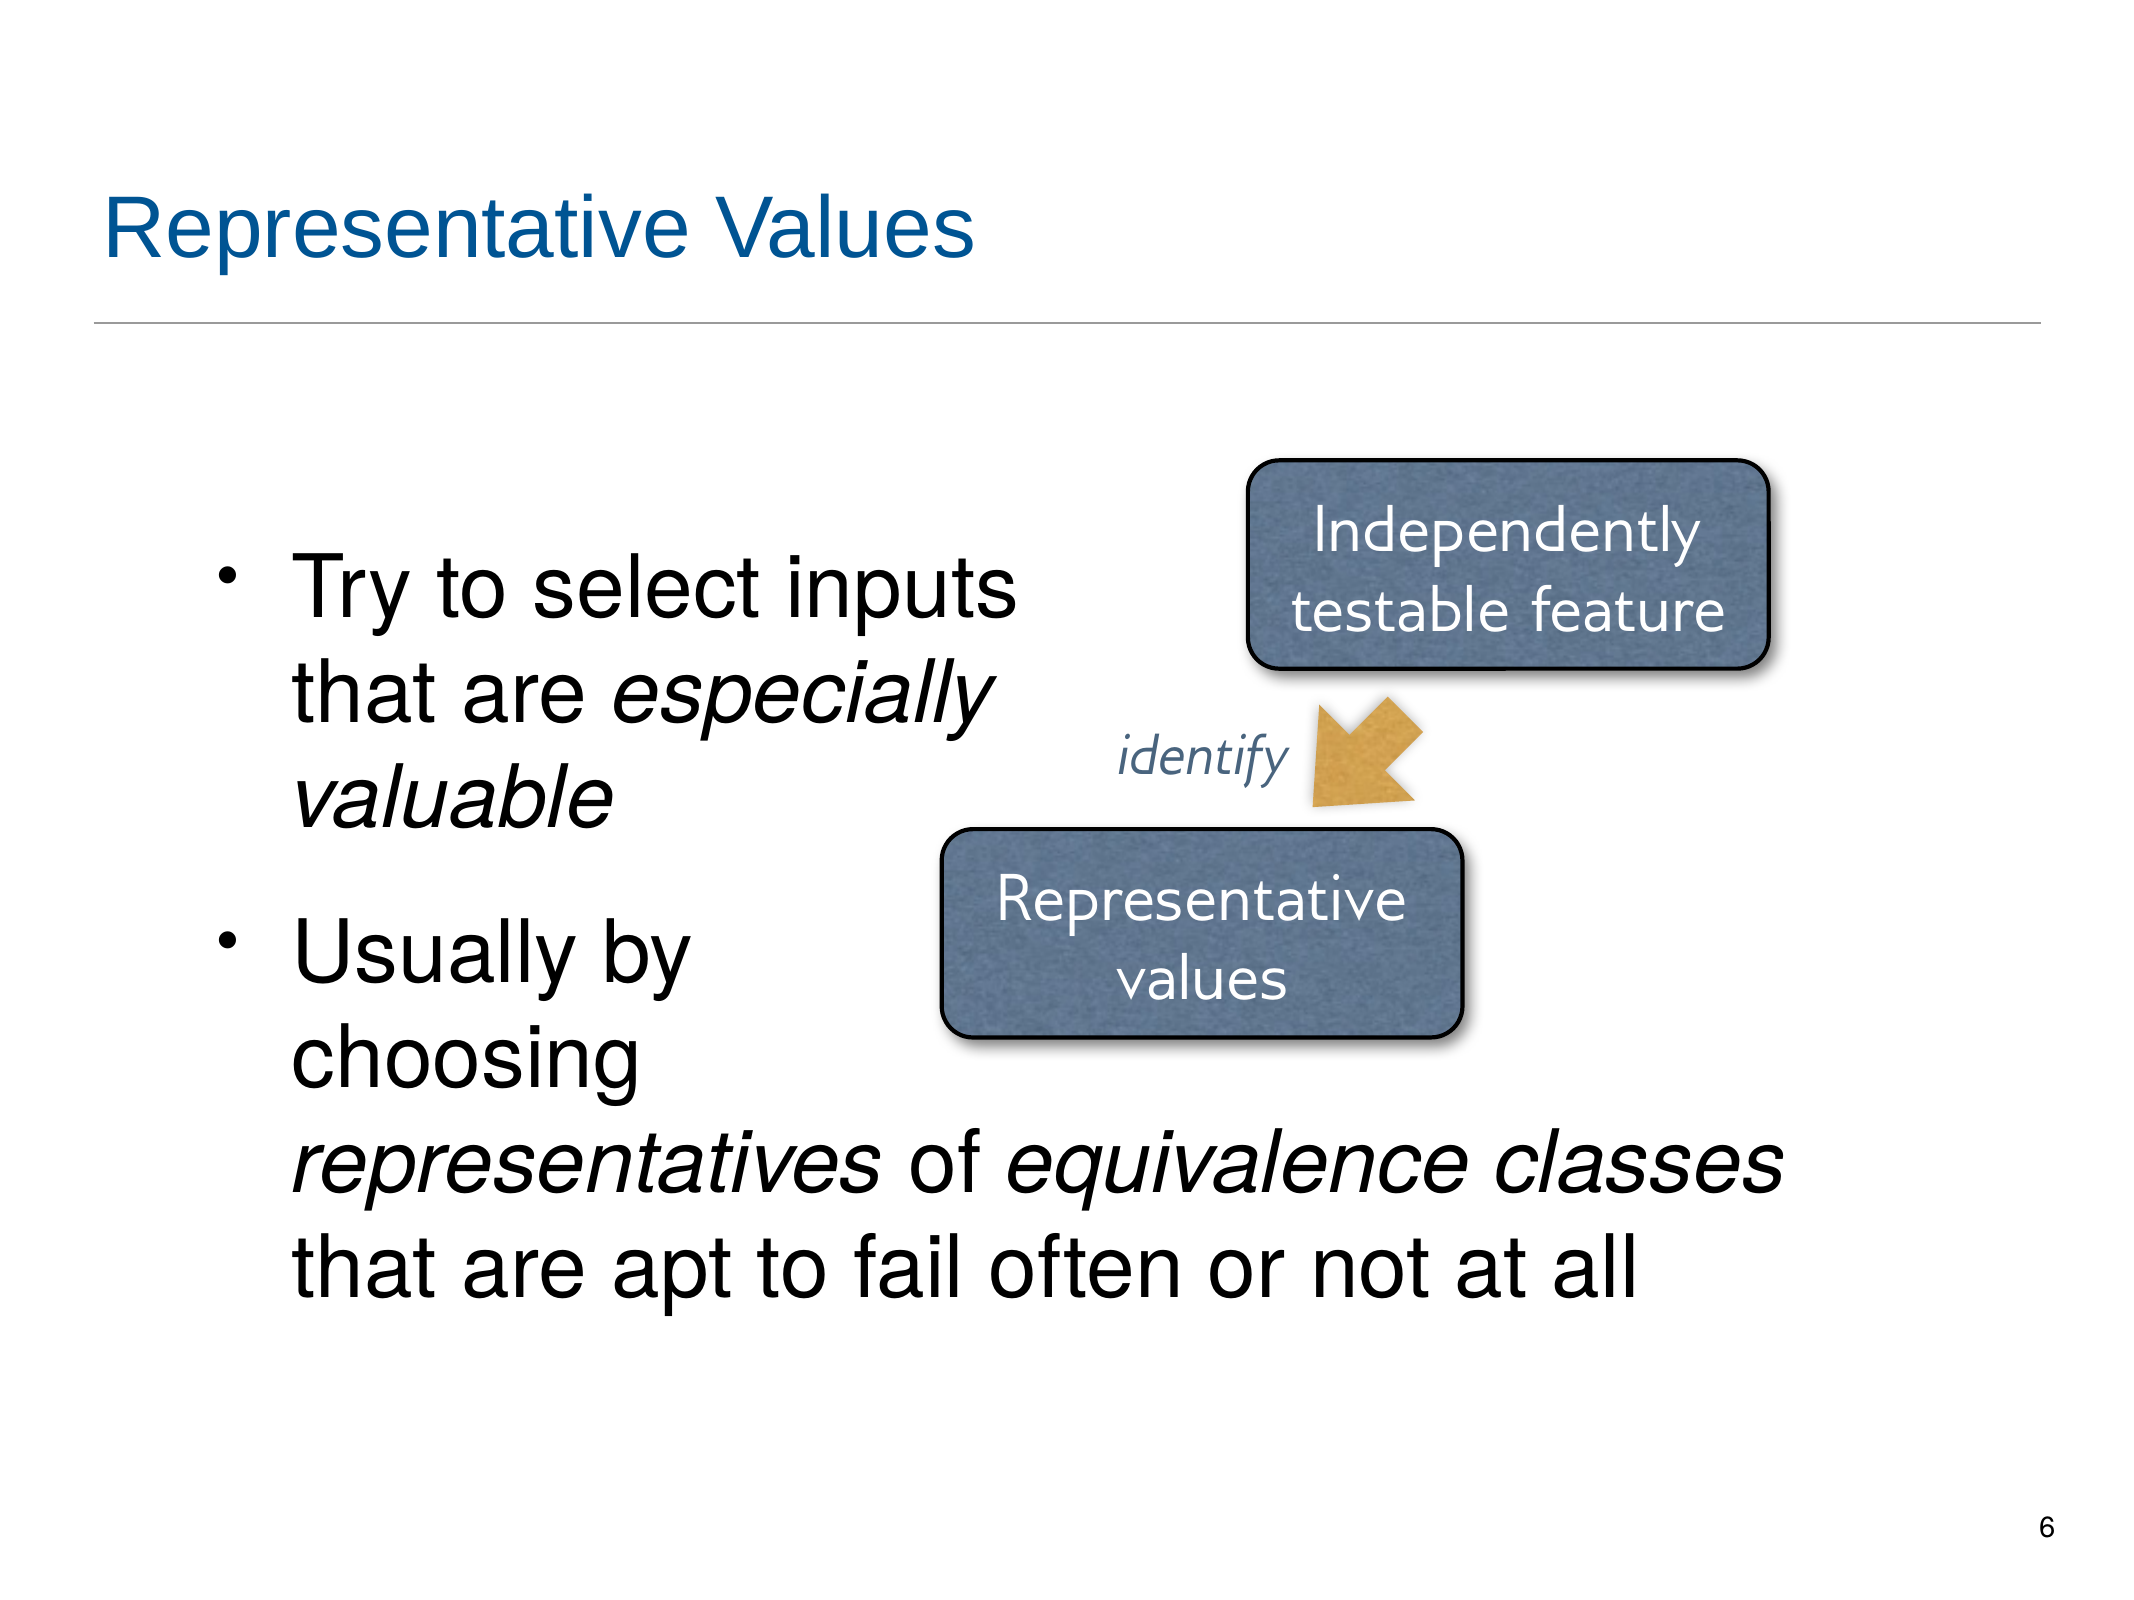

# Representative Values
Try to select inputs
that are especially
valuable
Usually by
choosing
representatives of equivalence classes that are apt to fail often or not at all
Independently
testable feature

identify
Representative
values
6